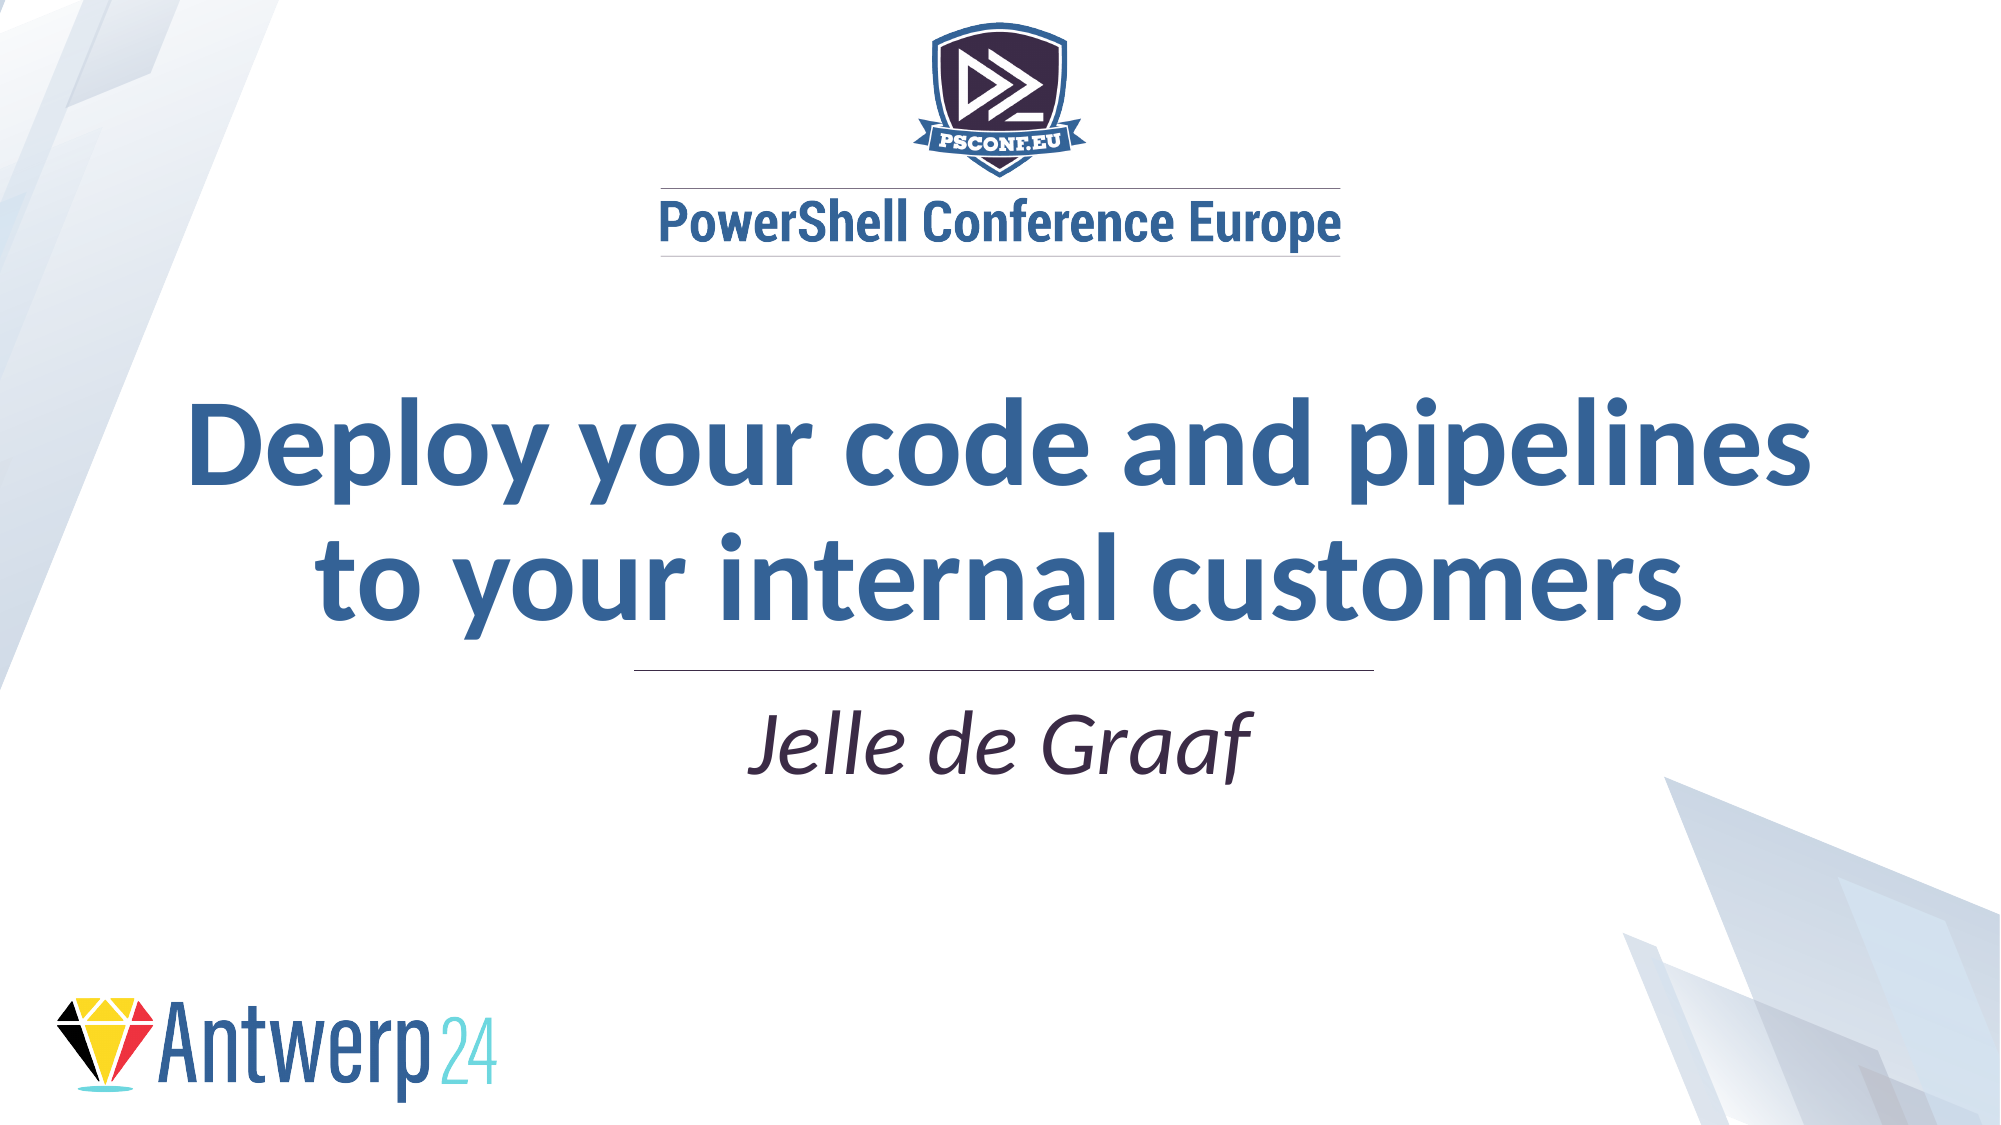

Deploy your code and pipelines to your internal customers
Jelle de Graaf